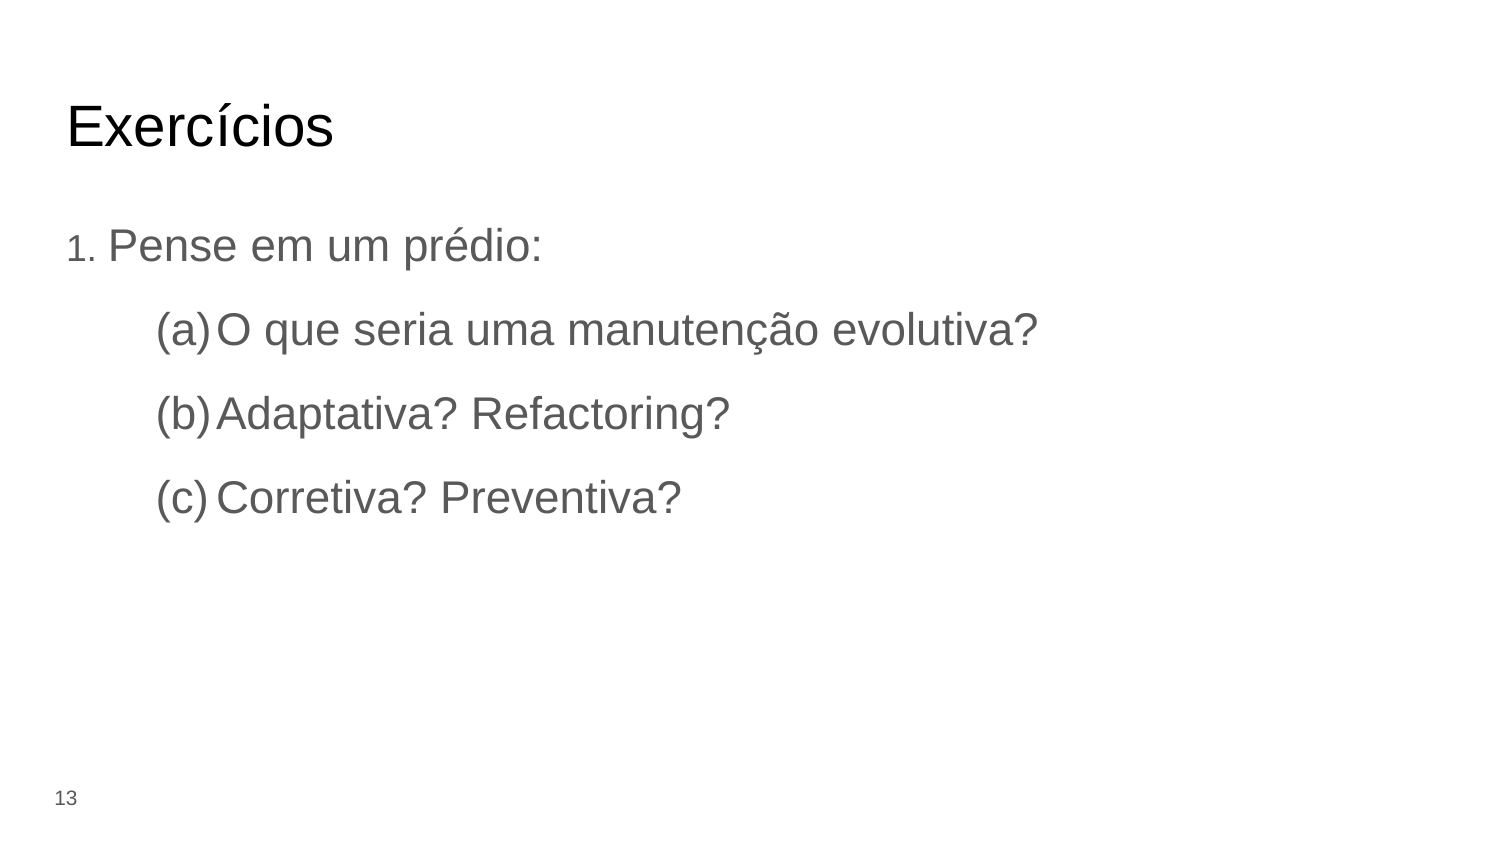

# Exercícios
1. Pense em um prédio:
O que seria uma manutenção evolutiva?
Adaptativa? Refactoring?
Corretiva? Preventiva?

13